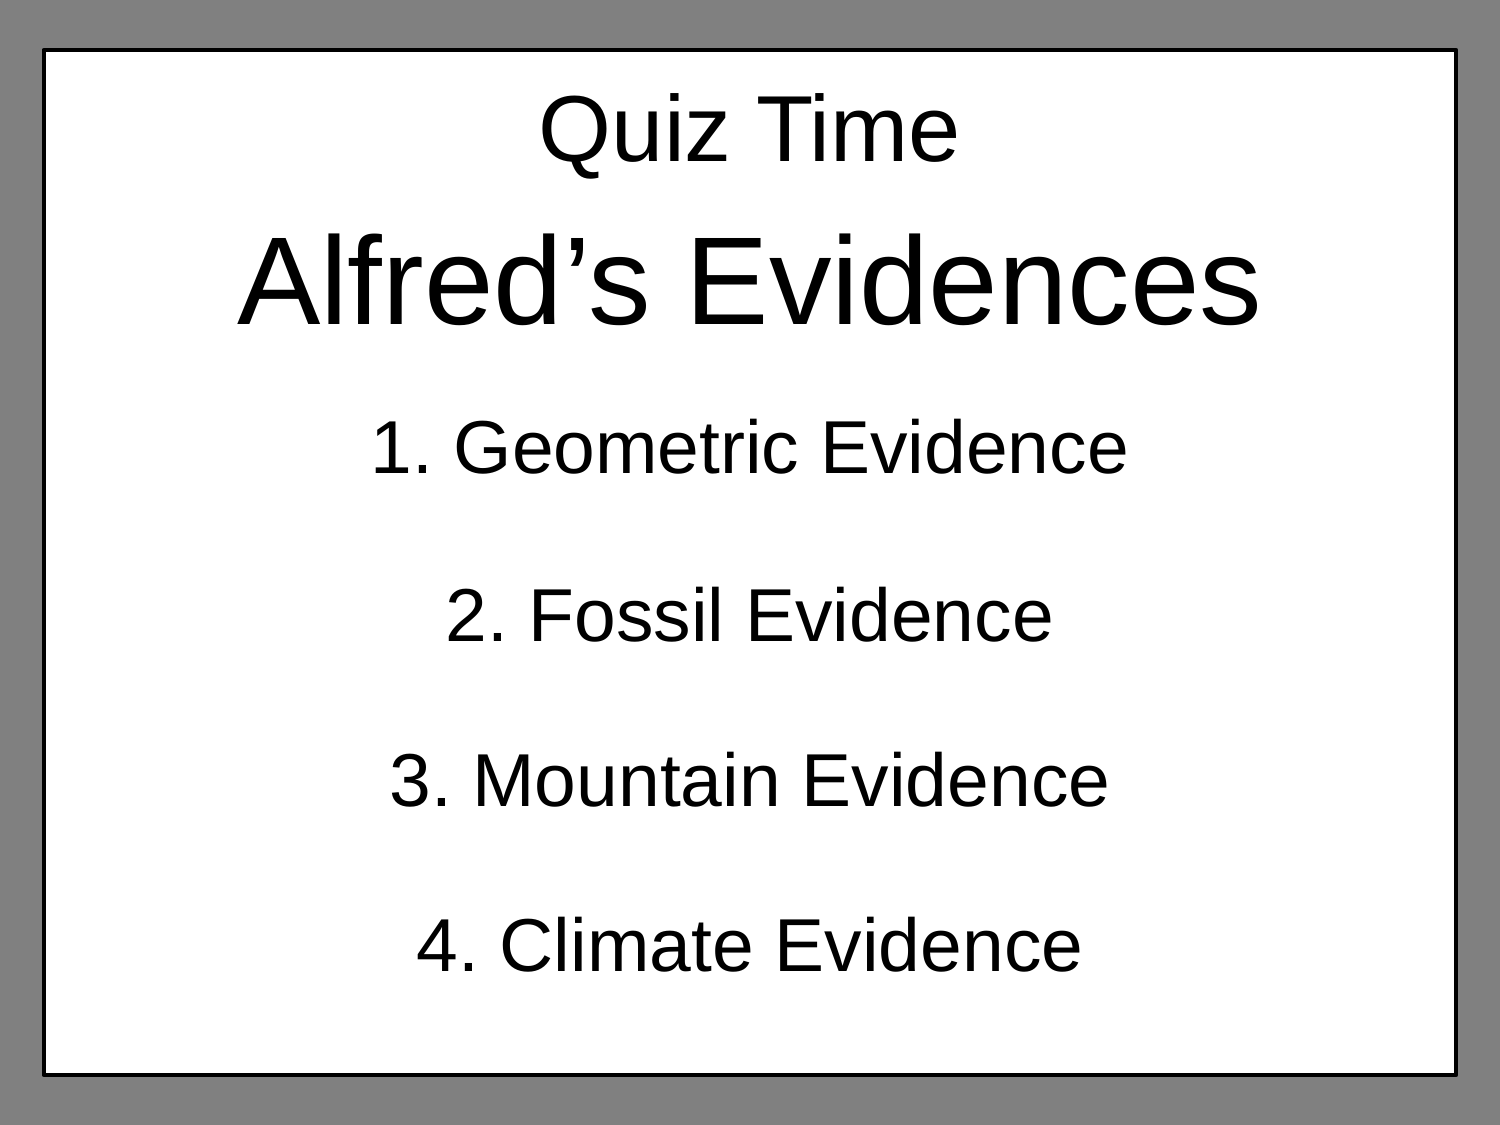

Quiz Time
Alfred’s Evidences
1. Geometric Evidence
2. Fossil Evidence
3. Mountain Evidence
4. Climate Evidence